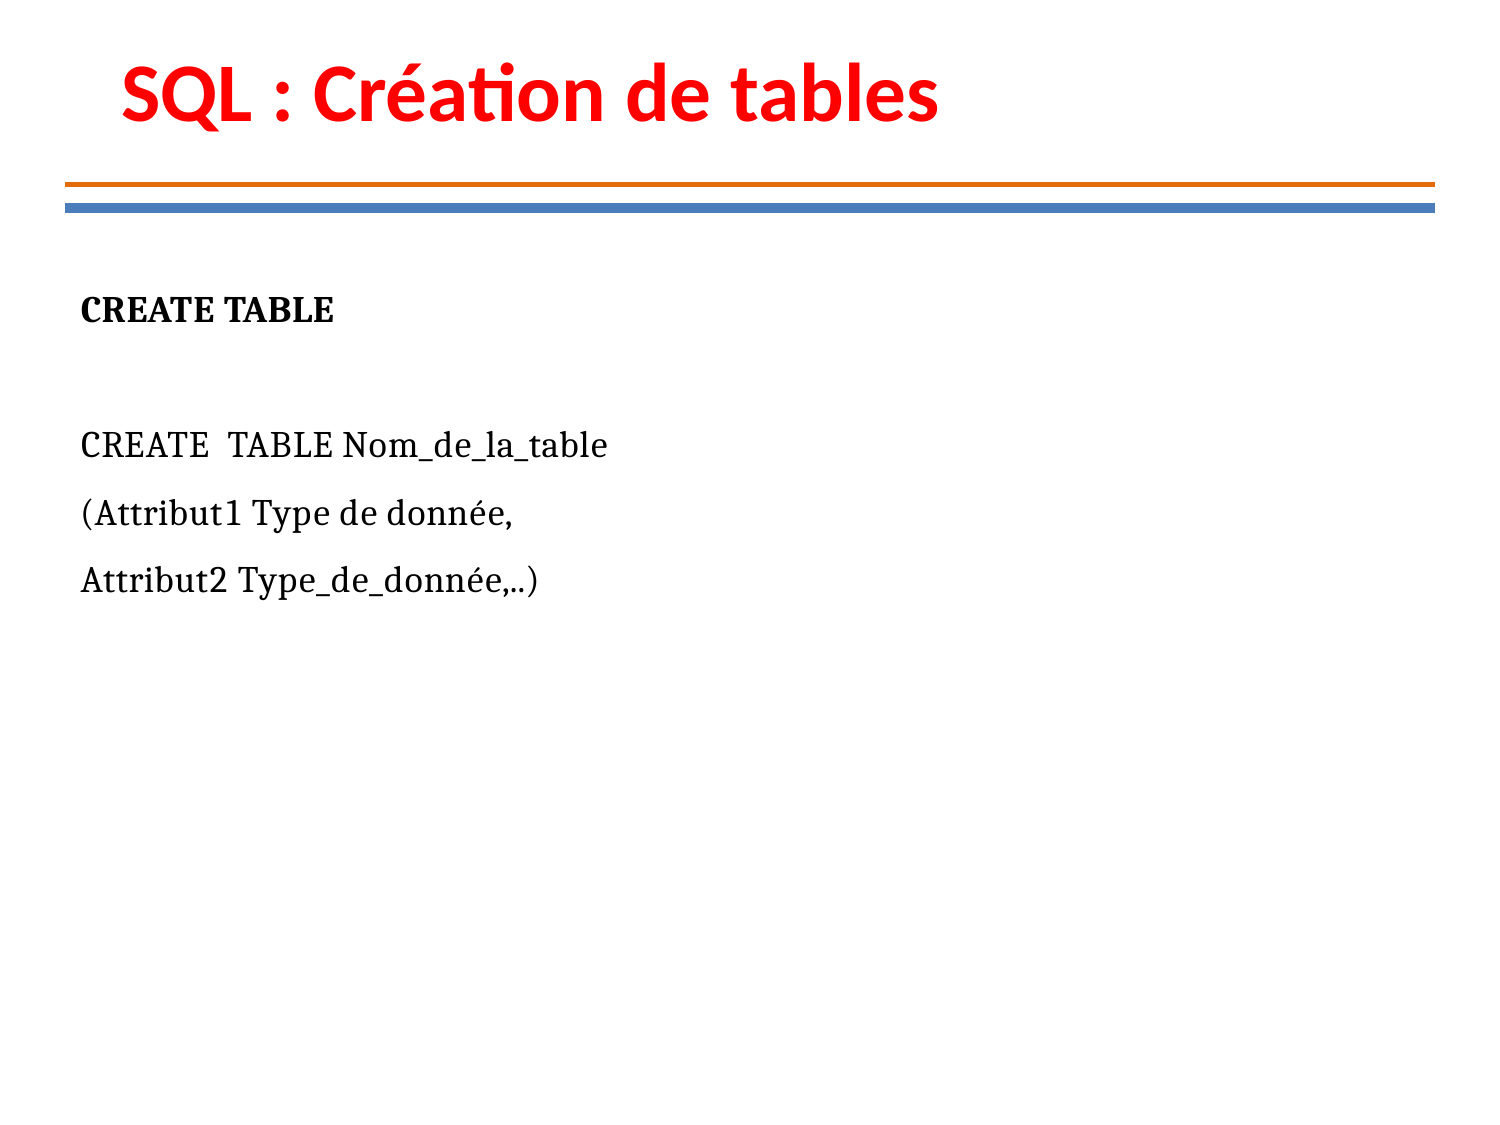

SQL : Création de tables
CREATE TABLE

CREATE  TABLE Nom_de_la_table
(Attribut1 Type de donnée,
Attribut2 Type_de_donnée,..)